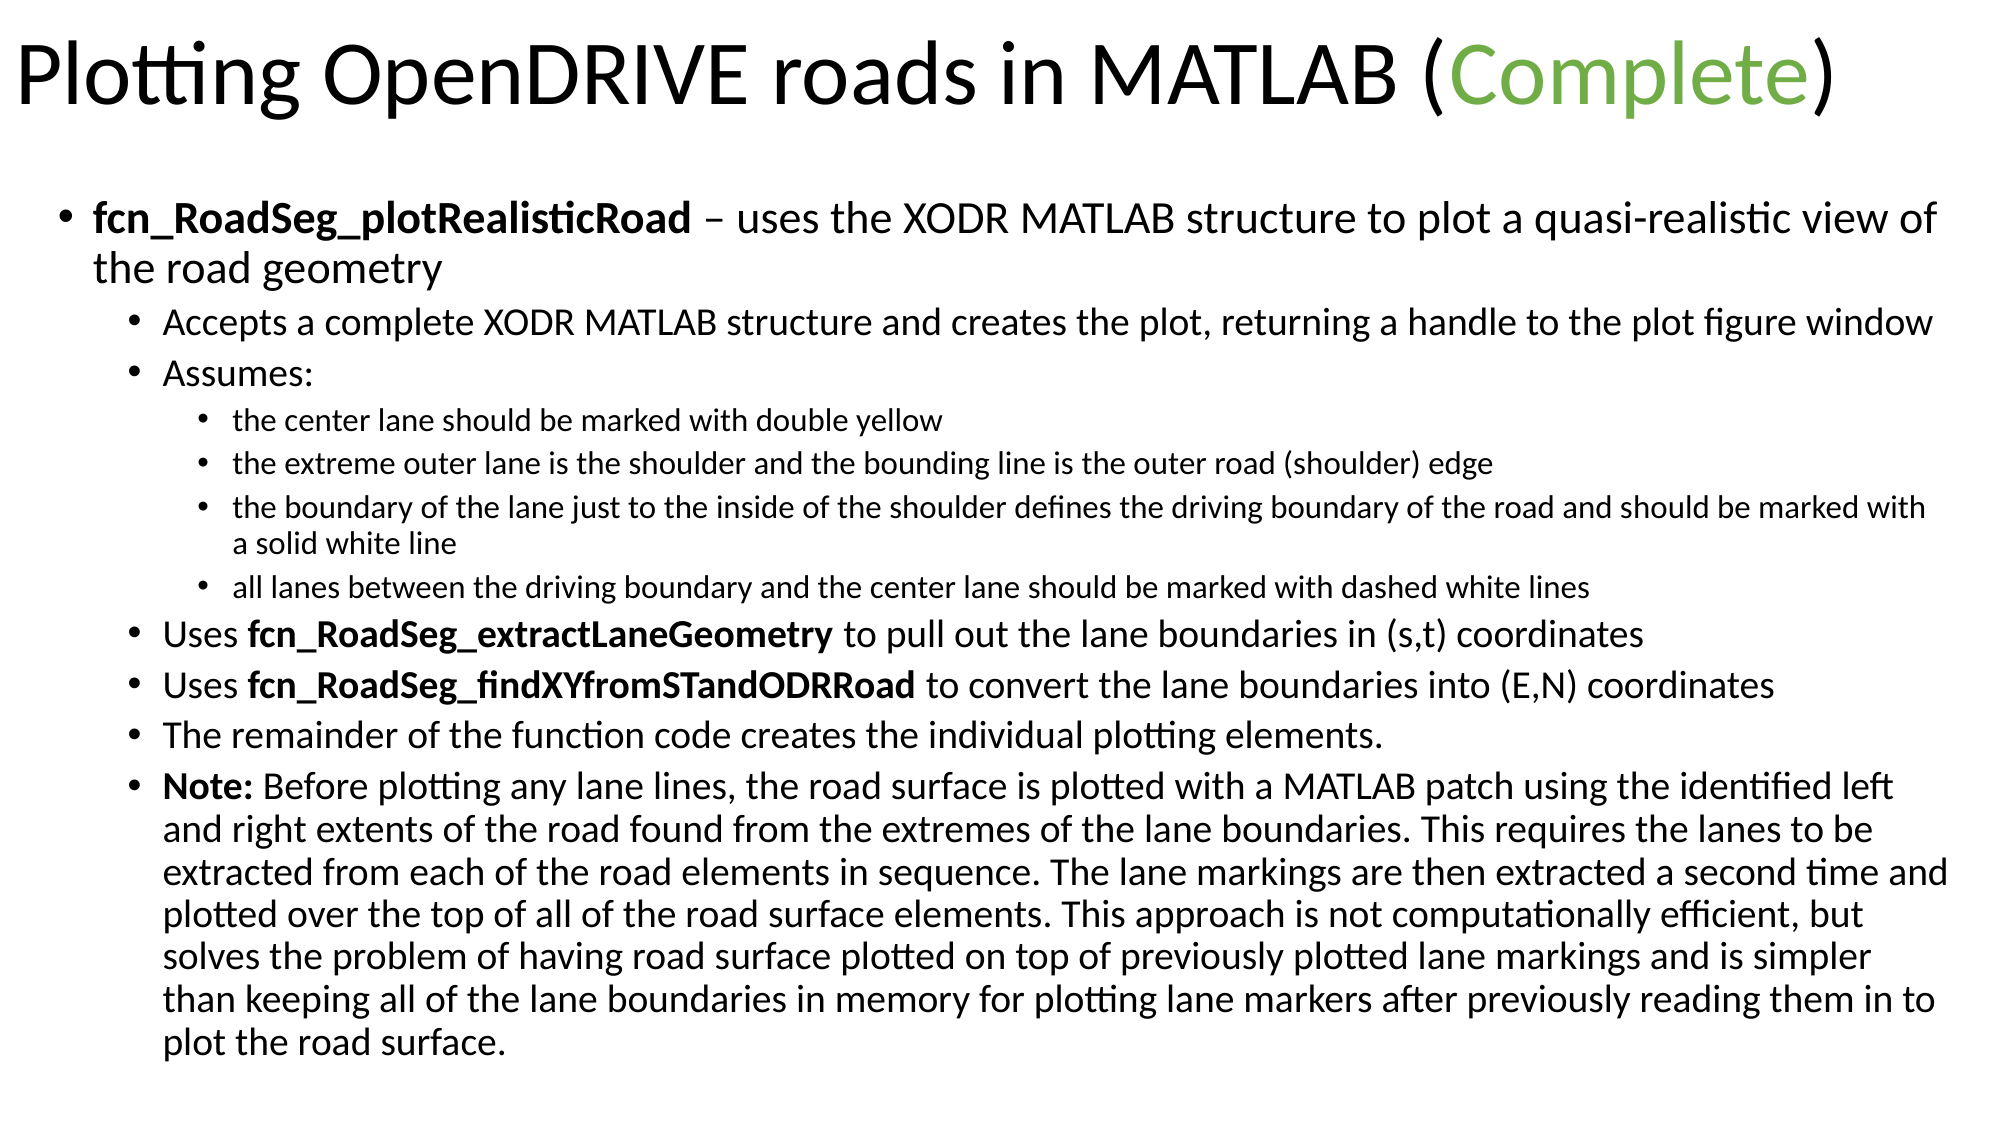

# Plotting OpenDRIVE roads in MATLAB (Complete)
fcn_RoadSeg_plotRealisticRoad – uses the XODR MATLAB structure to plot a quasi-realistic view of the road geometry
Accepts a complete XODR MATLAB structure and creates the plot, returning a handle to the plot figure window
Assumes:
the center lane should be marked with double yellow
the extreme outer lane is the shoulder and the bounding line is the outer road (shoulder) edge
the boundary of the lane just to the inside of the shoulder defines the driving boundary of the road and should be marked with a solid white line
all lanes between the driving boundary and the center lane should be marked with dashed white lines
Uses fcn_RoadSeg_extractLaneGeometry to pull out the lane boundaries in (s,t) coordinates
Uses fcn_RoadSeg_findXYfromSTandODRRoad to convert the lane boundaries into (E,N) coordinates
The remainder of the function code creates the individual plotting elements.
Note: Before plotting any lane lines, the road surface is plotted with a MATLAB patch using the identified left and right extents of the road found from the extremes of the lane boundaries. This requires the lanes to be extracted from each of the road elements in sequence. The lane markings are then extracted a second time and plotted over the top of all of the road surface elements. This approach is not computationally efficient, but solves the problem of having road surface plotted on top of previously plotted lane markings and is simpler than keeping all of the lane boundaries in memory for plotting lane markers after previously reading them in to plot the road surface.